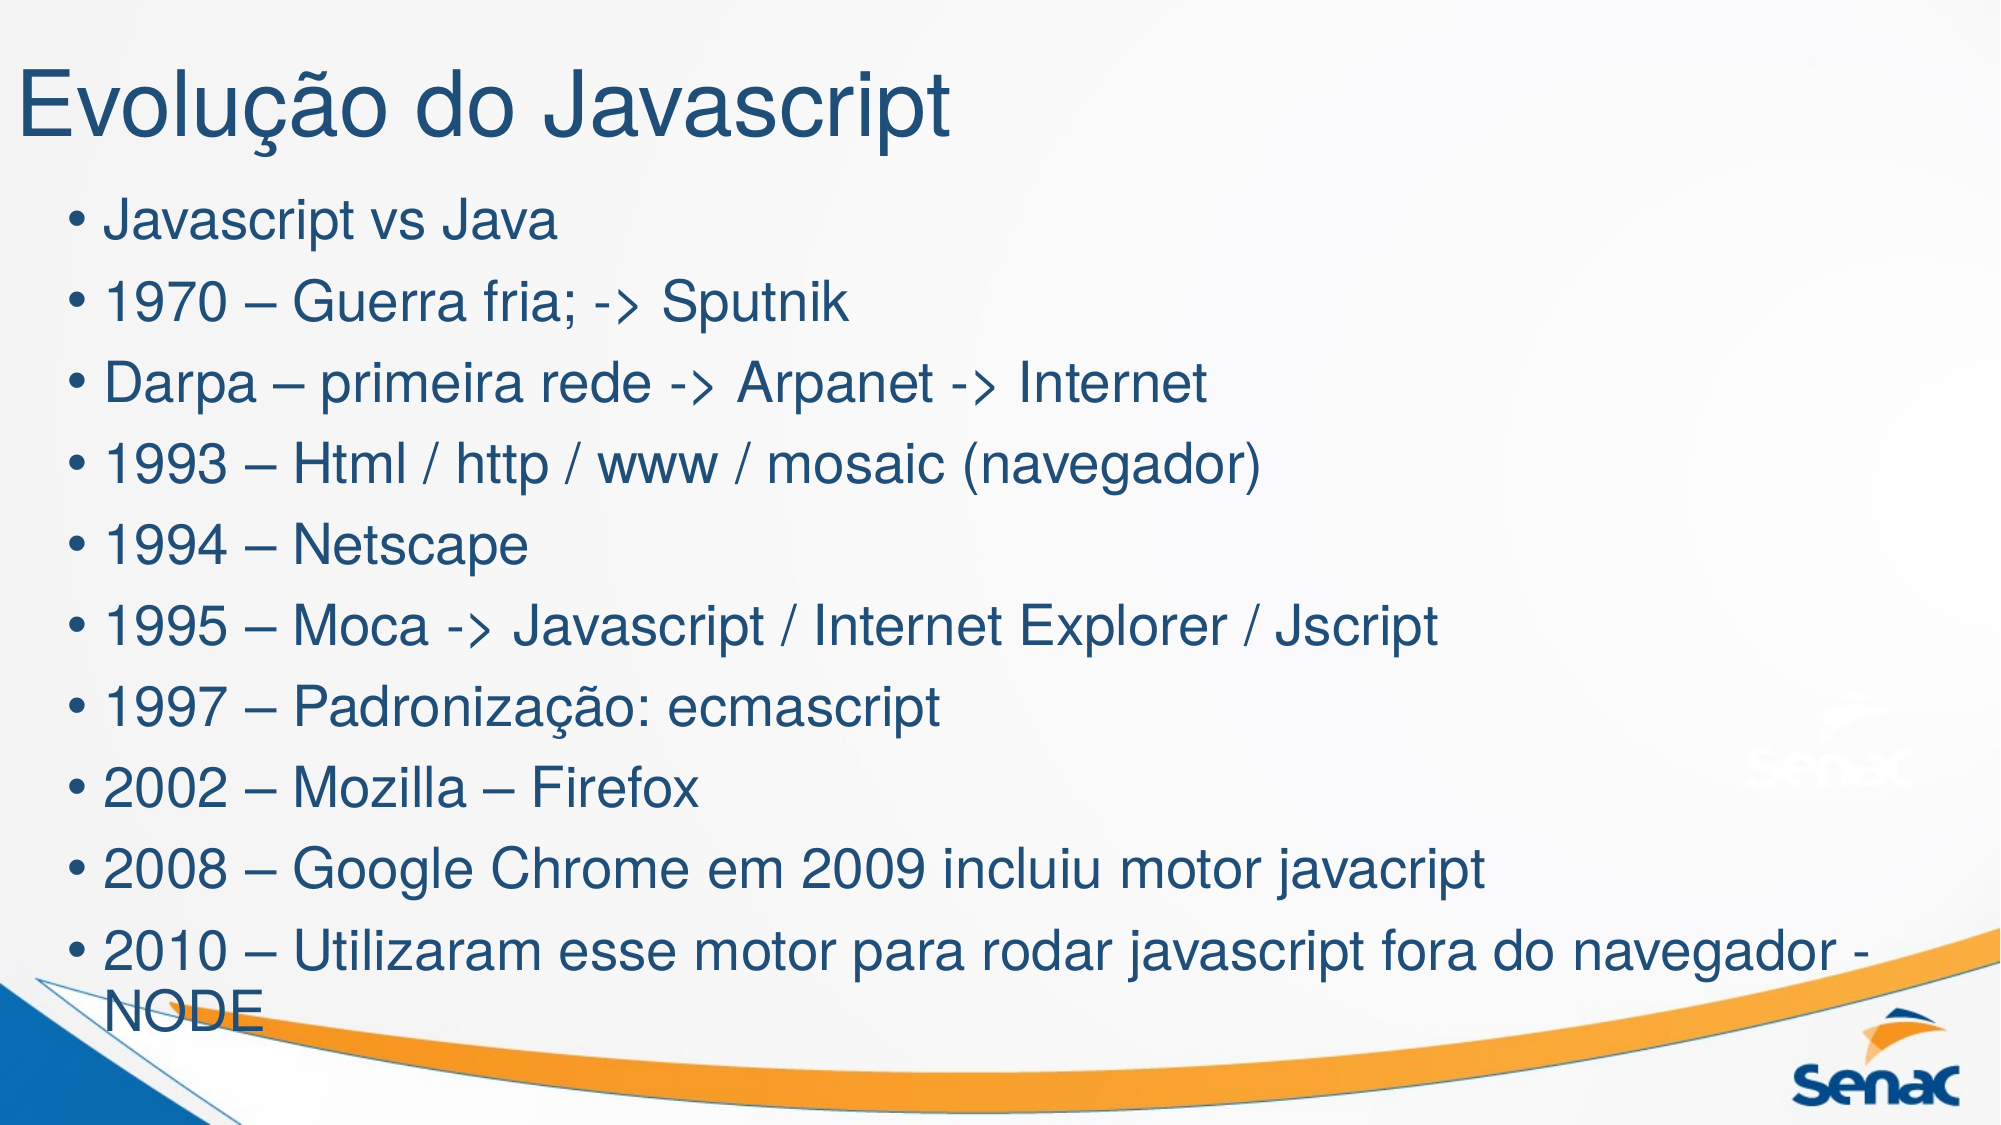

# Evolução do Javascript
Javascript vs Java
1970 – Guerra fria; -> Sputnik
Darpa – primeira rede -> Arpanet -> Internet
1993 – Html / http / www / mosaic (navegador)
1994 – Netscape
1995 – Moca -> Javascript / Internet Explorer / Jscript
1997 – Padronização: ecmascript
2002 – Mozilla – Firefox
2008 – Google Chrome em 2009 incluiu motor javacript
2010 – Utilizaram esse motor para rodar javascript fora do navegador - NODE